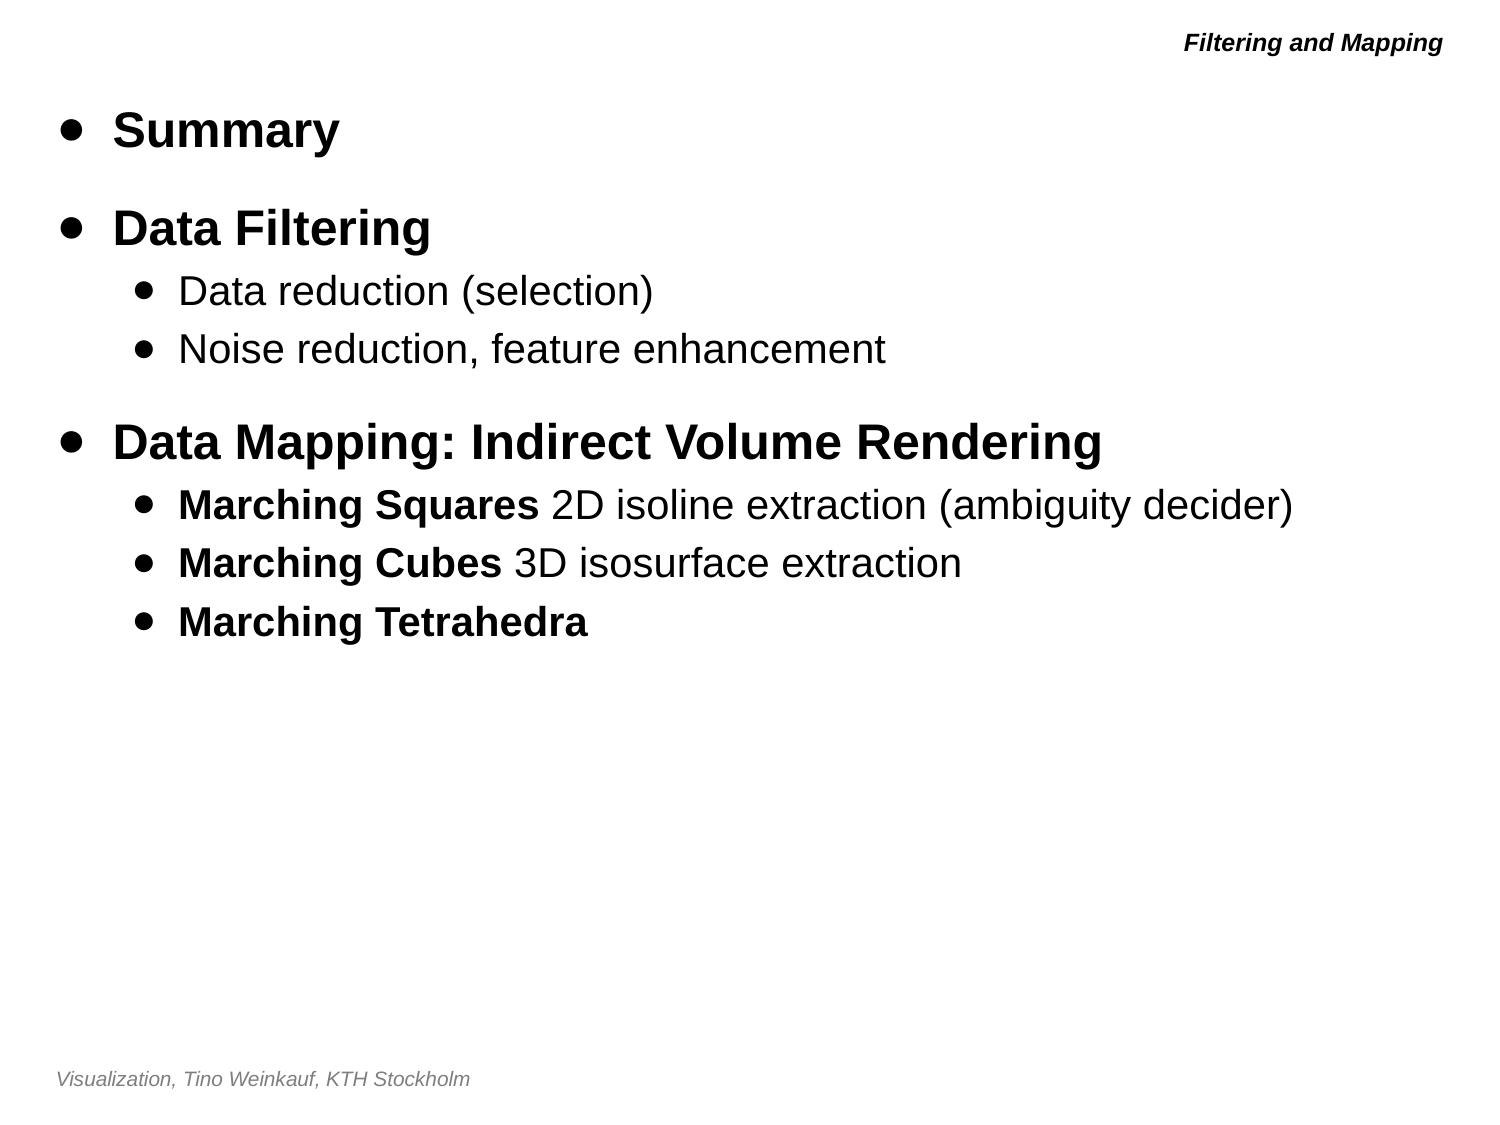

# Filtering and Mapping
Summary
Data Filtering
Data reduction (selection)
Noise reduction, feature enhancement
Data Mapping: Indirect Volume Rendering
Marching Squares 2D isoline extraction (ambiguity decider)
Marching Cubes 3D isosurface extraction
Marching Tetrahedra